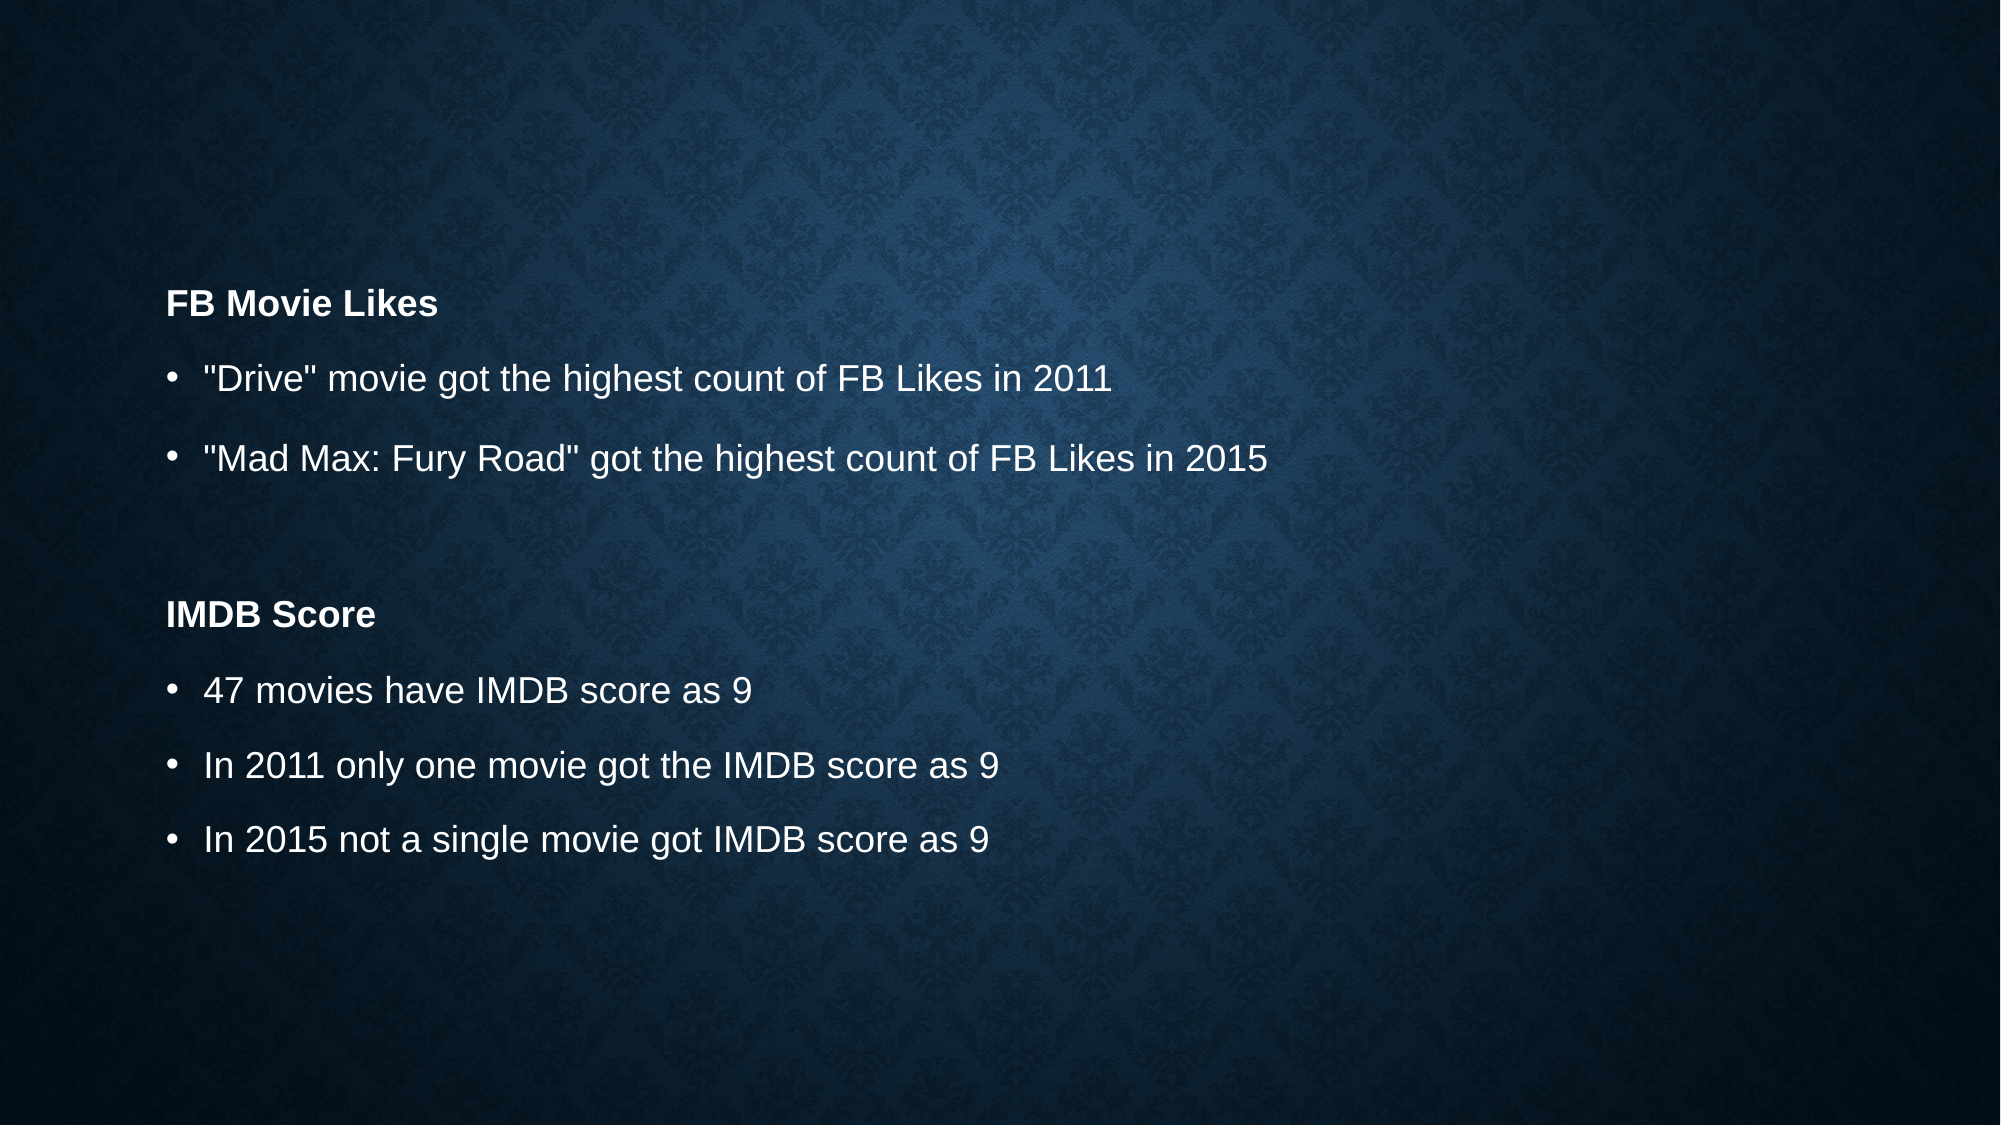

FB Movie Likes
"Drive" movie got the highest count of FB Likes in 2011
"Mad Max: Fury Road" got the highest count of FB Likes in 2015

IMDB Score
47 movies have IMDB score as 9
In 2011 only one movie got the IMDB score as 9
In 2015 not a single movie got IMDB score as 9